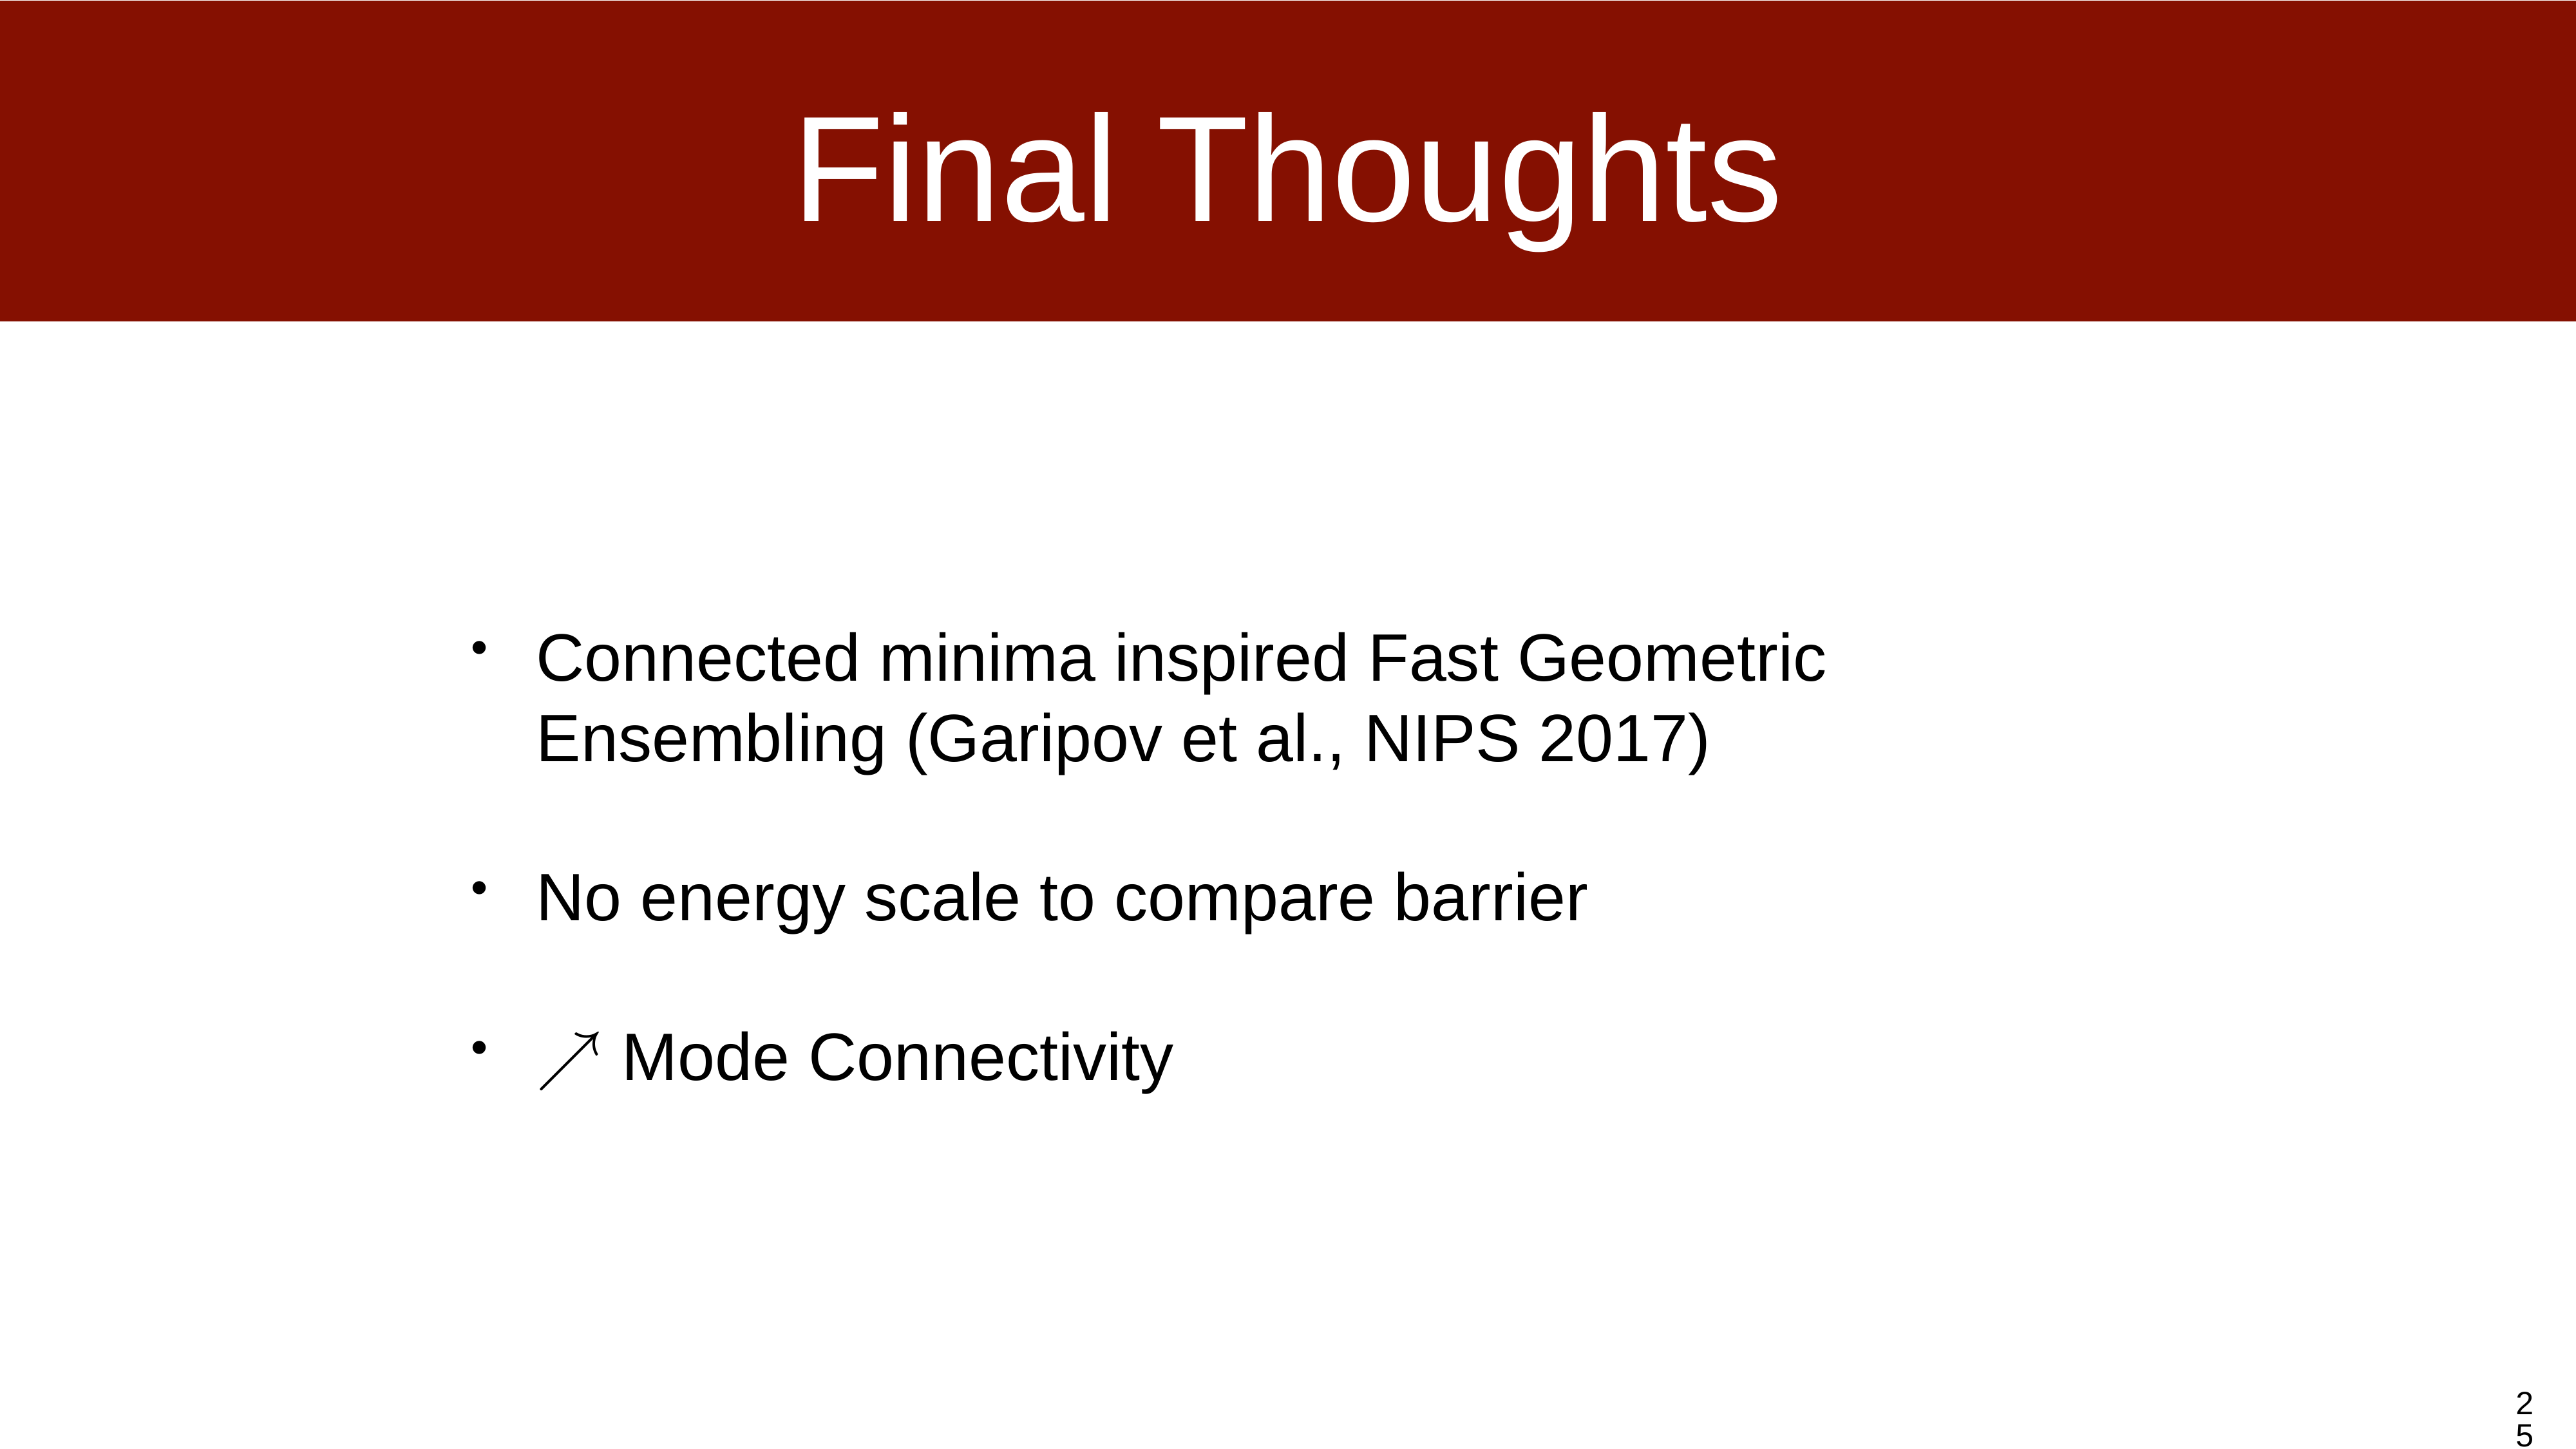

# Final Thoughts
Connected minima inspired Fast Geometric Ensembling (Garipov et al., NIPS 2017)
No energy scale to compare barrier
↗ Mode Connectivity
25